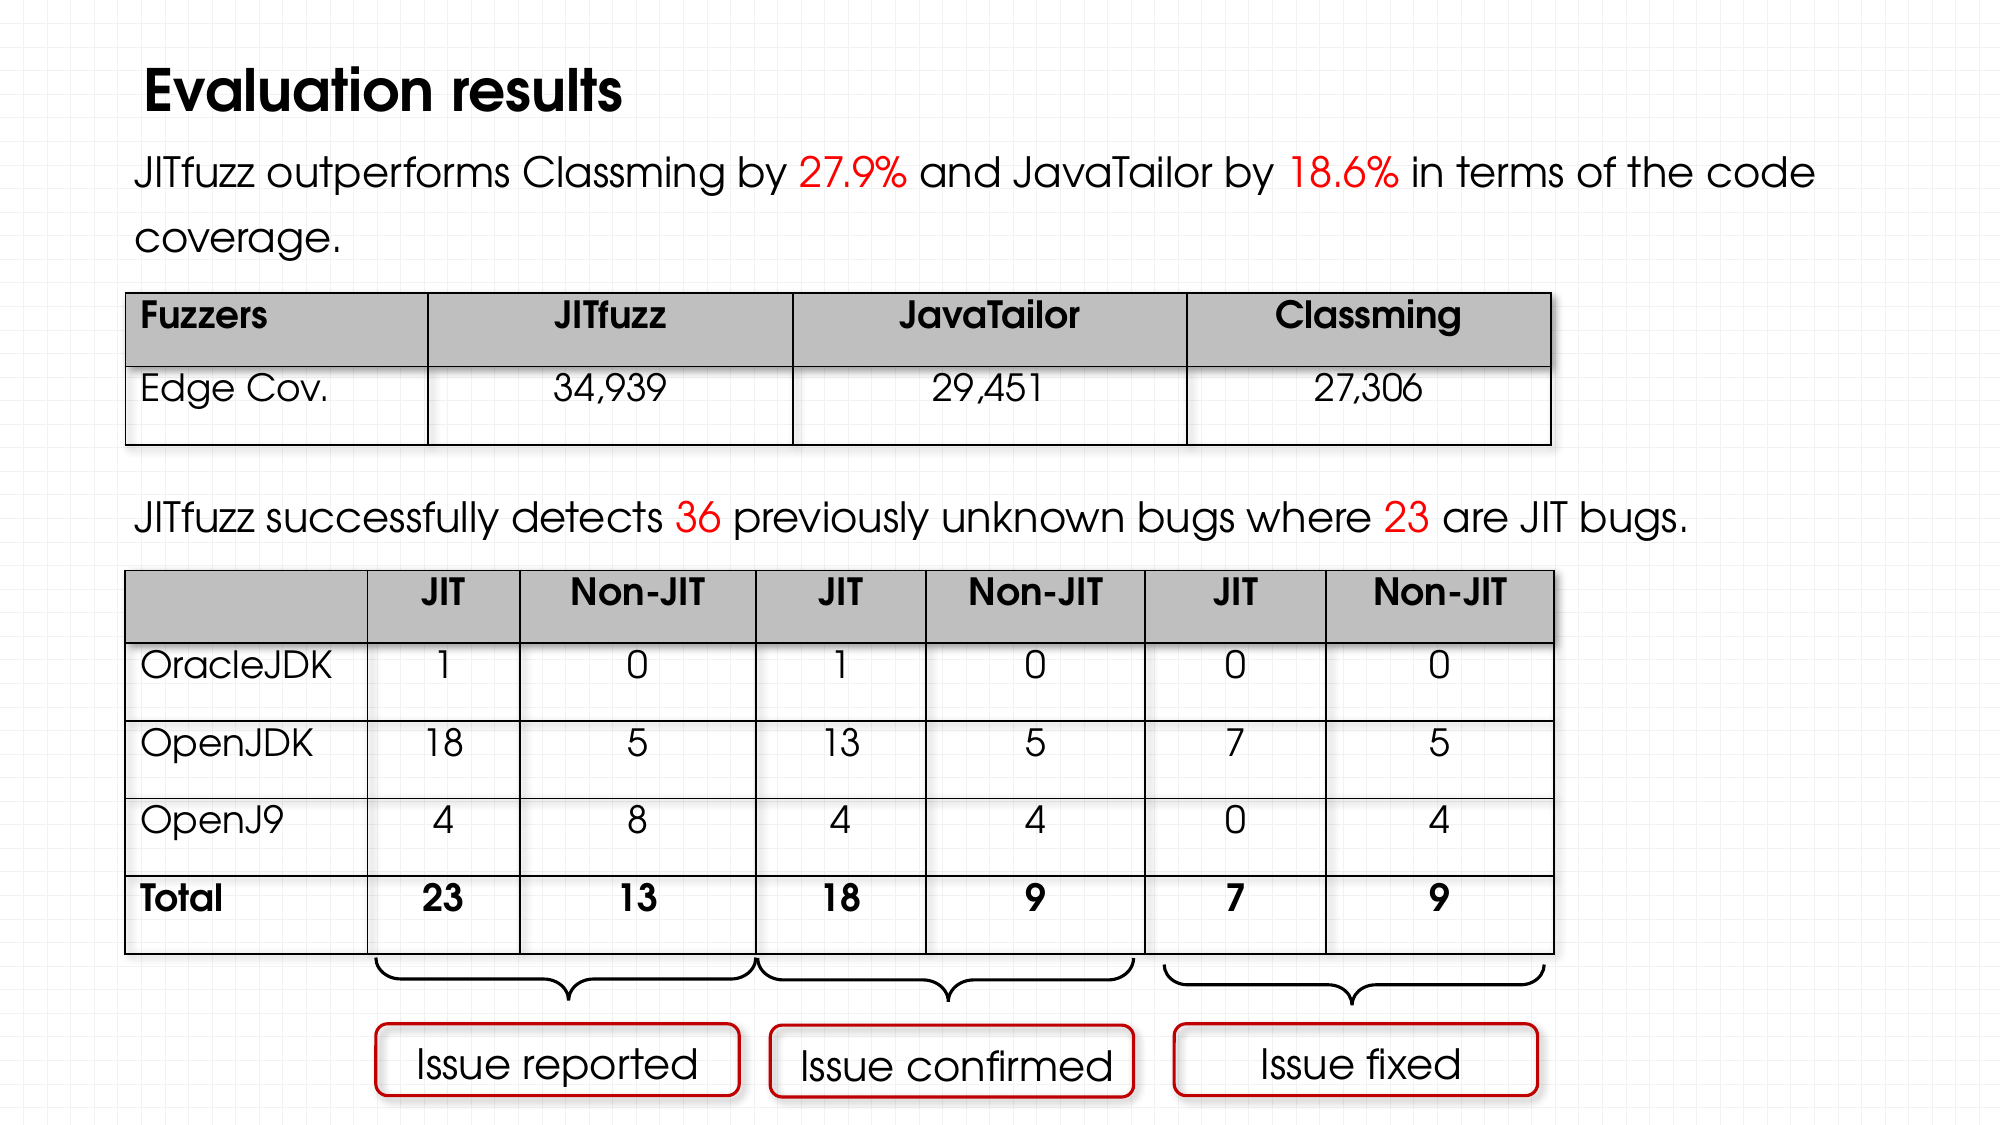

Evaluation results
JITfuzz outperforms Classming by 27.9% and JavaTailor by 18.6% in terms of the code coverage.
| Fuzzers | JITfuzz | JavaTailor | Classming |
| --- | --- | --- | --- |
| Edge Cov. | 34,939 | 29,451 | 27,306 |
JITfuzz successfully detects 36 previously unknown bugs where 23 are JIT bugs.
|  | JIT | Non-JIT | JIT | Non-JIT | JIT | Non-JIT |
| --- | --- | --- | --- | --- | --- | --- |
| OracleJDK | 1 | 0 | 1 | 0 | 0 | 0 |
| OpenJDK | 18 | 5 | 13 | 5 | 7 | 5 |
| OpenJ9 | 4 | 8 | 4 | 4 | 0 | 4 |
| Total | 23 | 13 | 18 | 9 | 7 | 9 |

Issue reported

Issue fixed

Issue confirmed

24